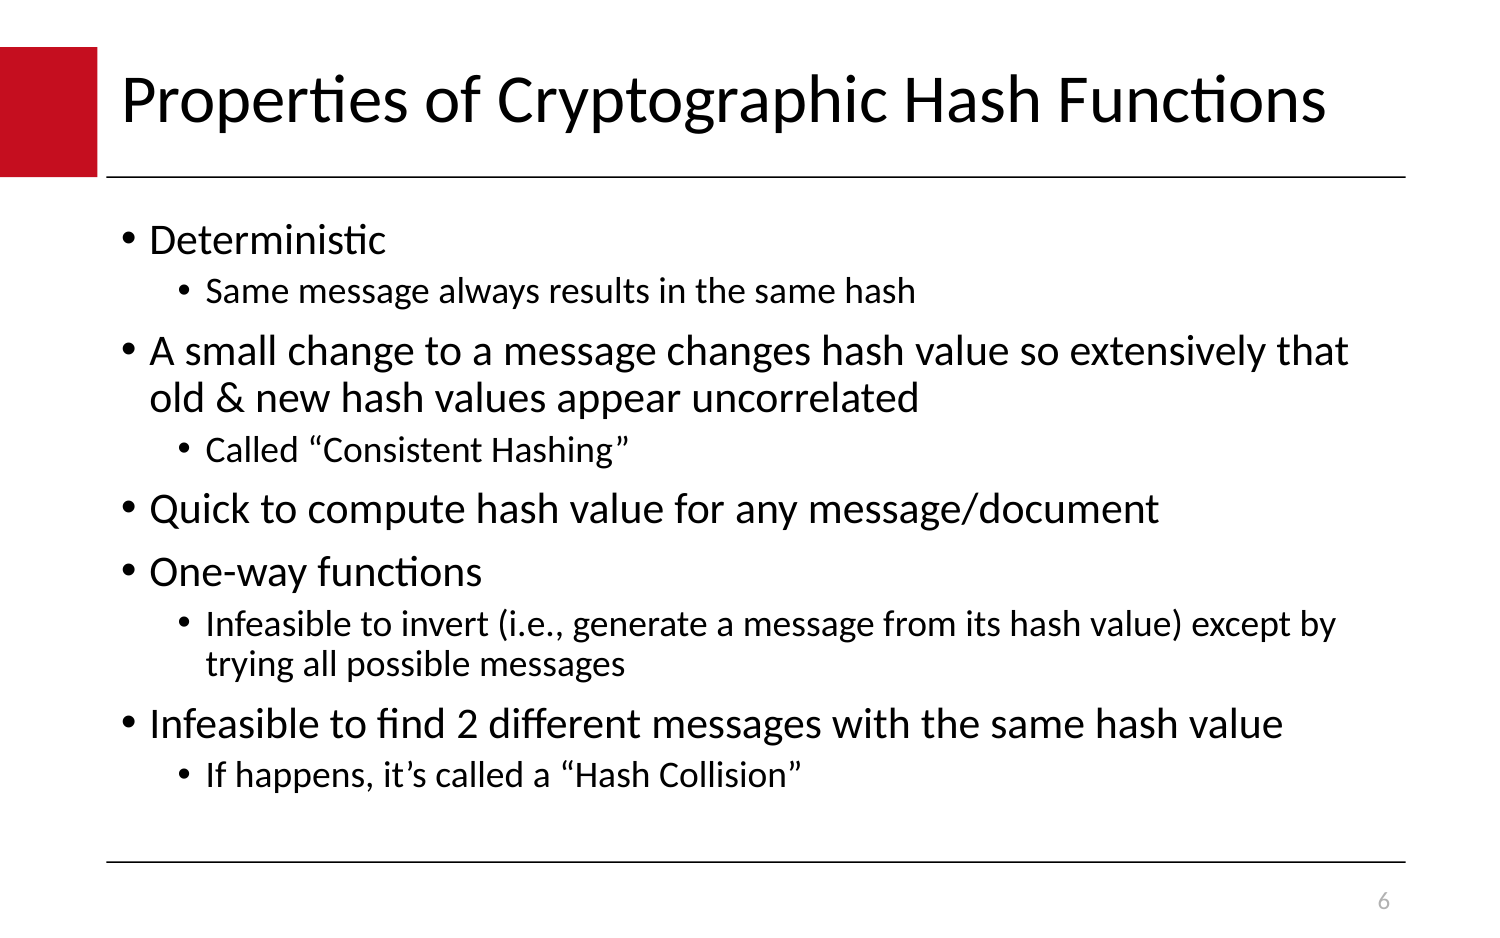

# Properties of Cryptographic Hash Functions
Deterministic
Same message always results in the same hash
A small change to a message changes hash value so extensively that old & new hash values appear uncorrelated
Called “Consistent Hashing”
Quick to compute hash value for any message/document
One-way functions
Infeasible to invert (i.e., generate a message from its hash value) except by trying all possible messages
Infeasible to find 2 different messages with the same hash value
If happens, it’s called a “Hash Collision”
6